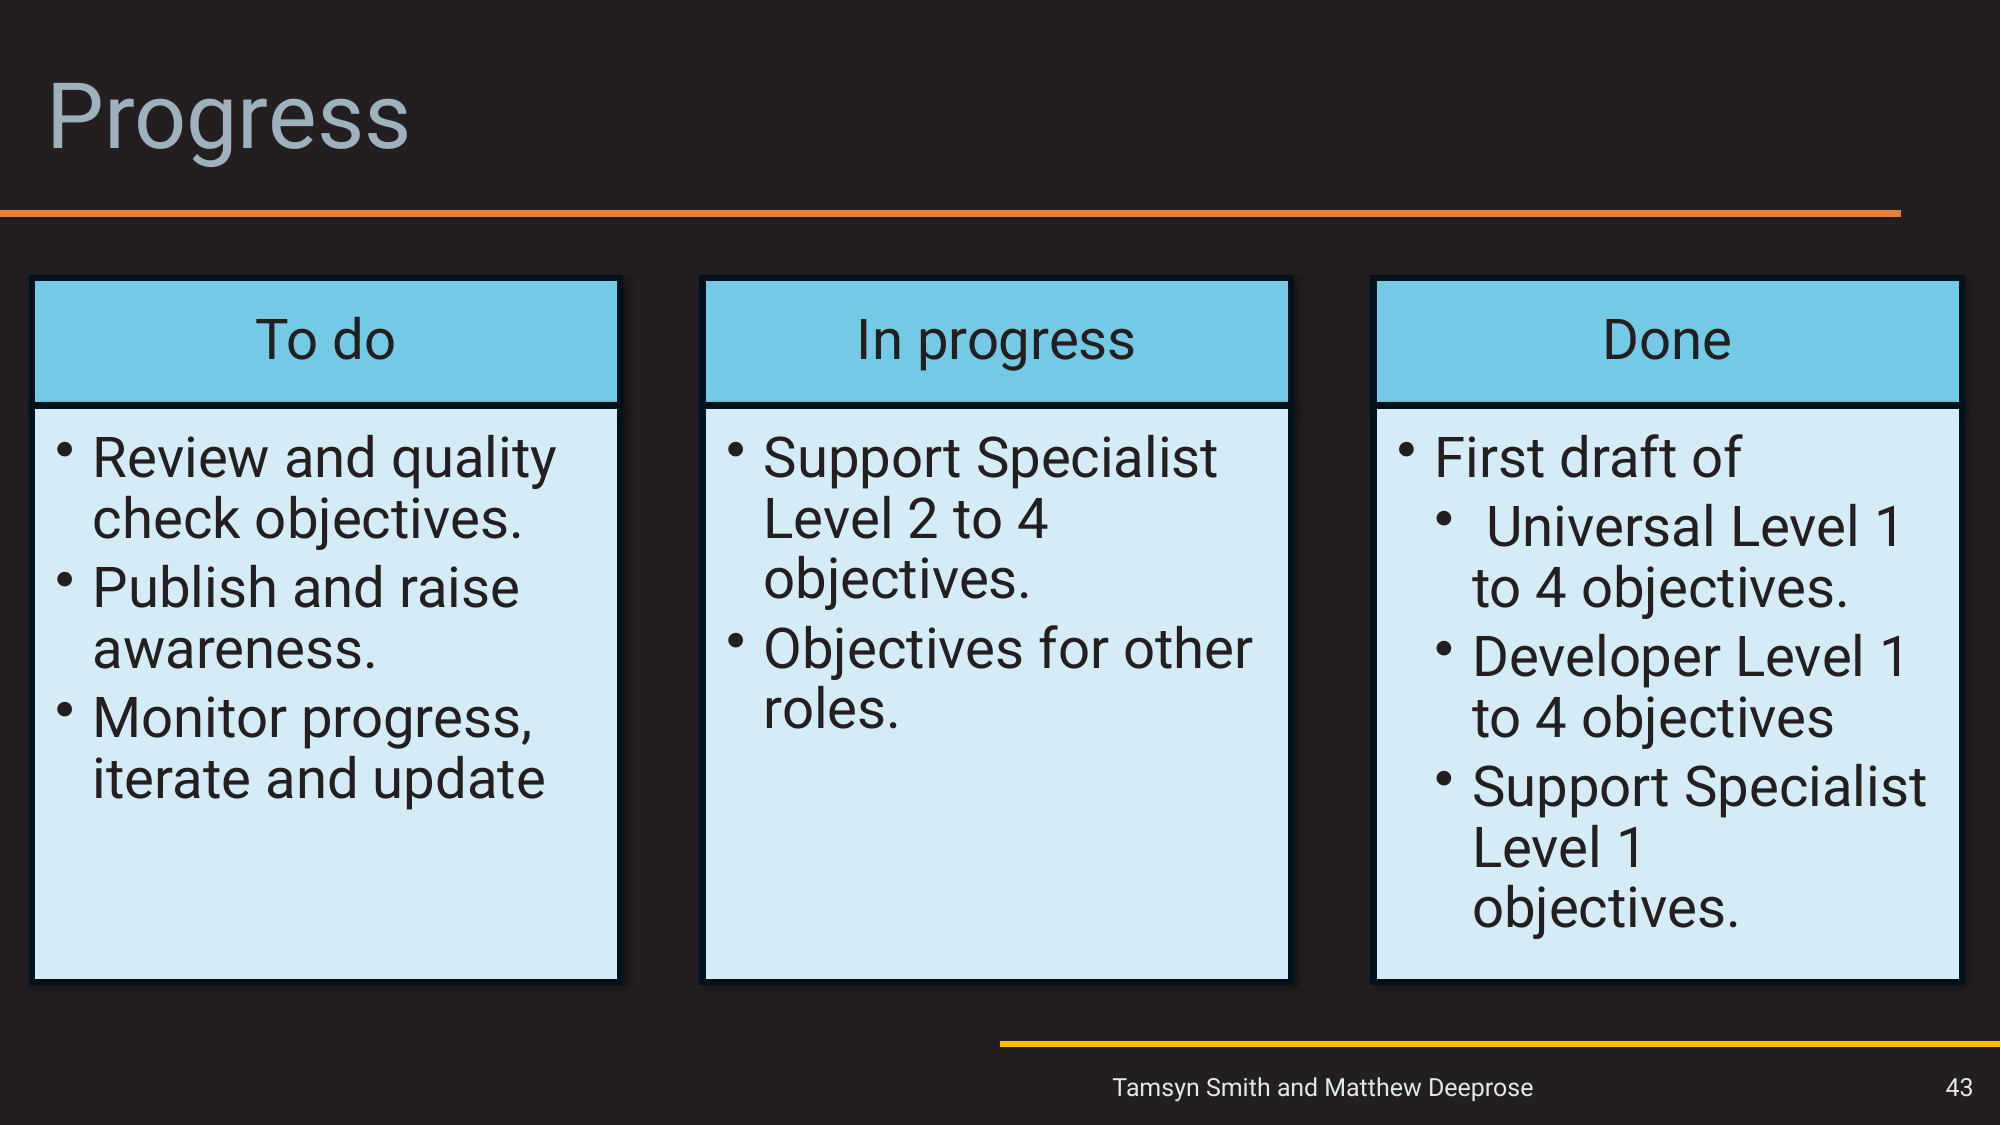

# Progress
To do
In progress
Done
Review and quality check objectives.
Publish and raise awareness.
Monitor progress, iterate and update
Support Specialist Level 2 to 4 objectives.
Objectives for other roles.
First draft of
 Universal Level 1 to 4 objectives.
Developer Level 1 to 4 objectives
Support Specialist Level 1 objectives.
43
Tamsyn Smith and Matthew Deeprose